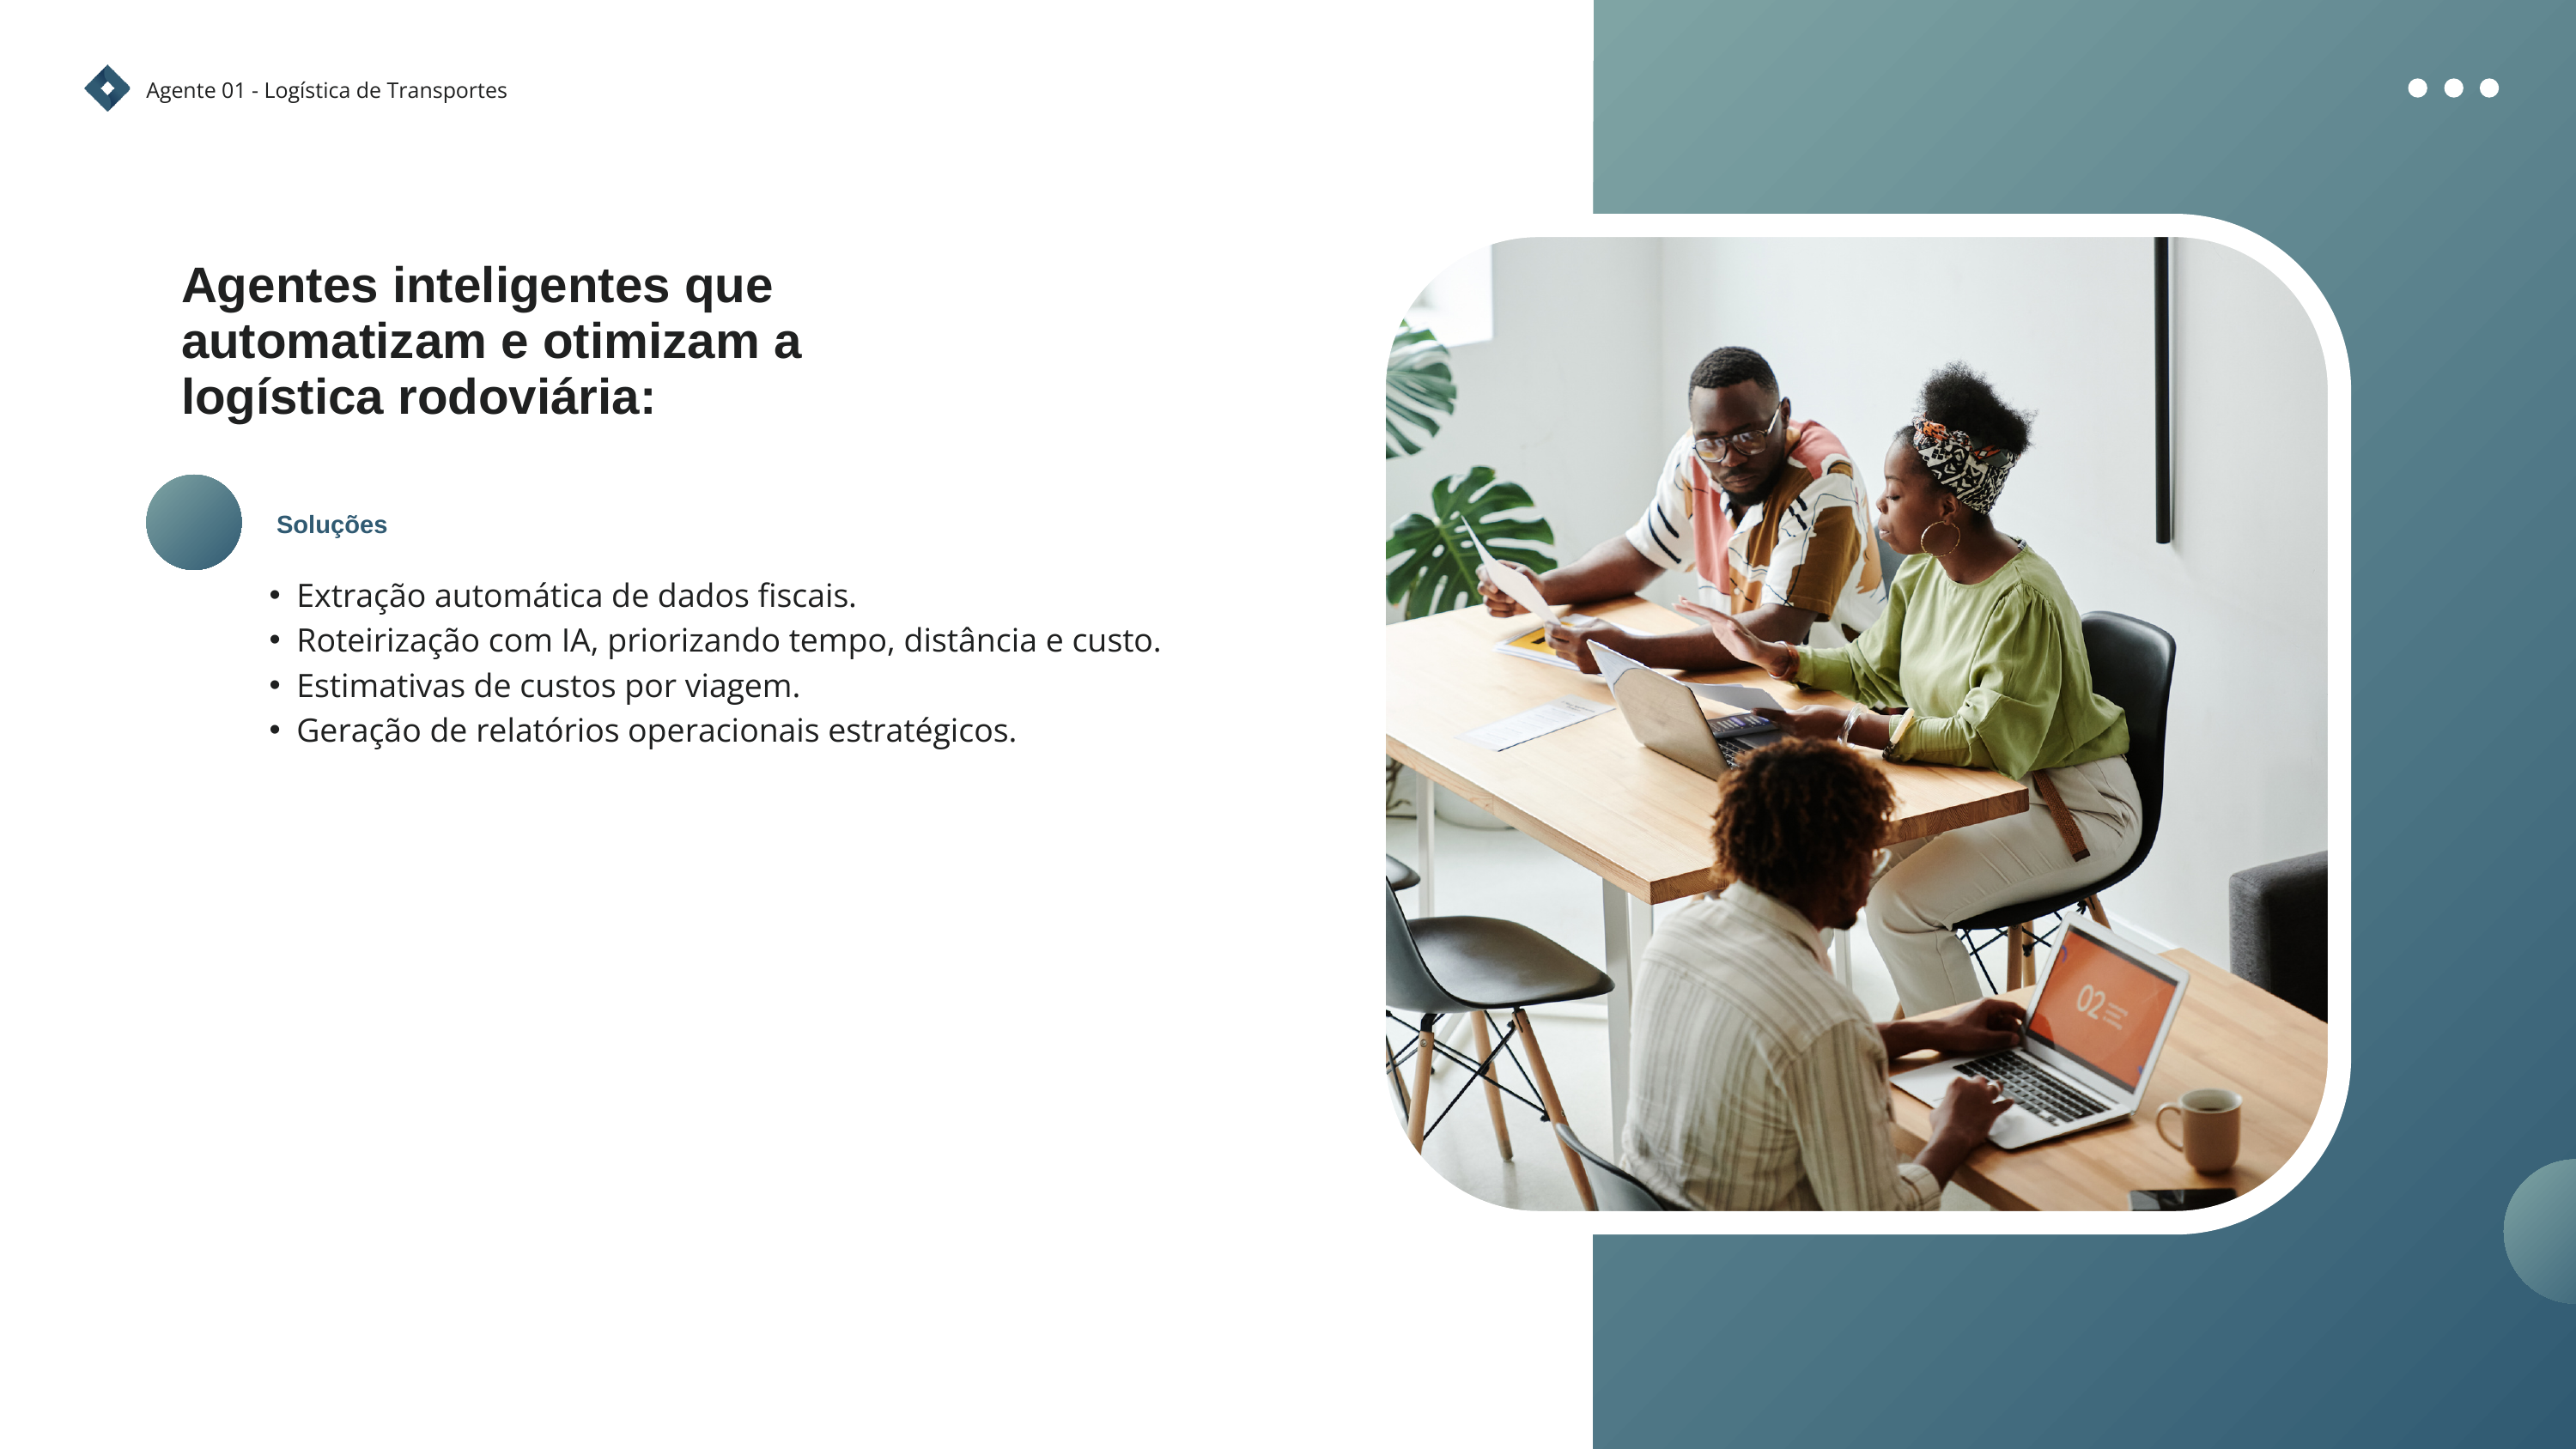

Agente 01 - Logística de Transportes

Agentes inteligentes que automatizam e otimizam a logística rodoviária:

Soluções
Extração automática de dados fiscais.
Roteirização com IA, priorizando tempo, distância e custo.
Estimativas de custos por viagem.
Geração de relatórios operacionais estratégicos.